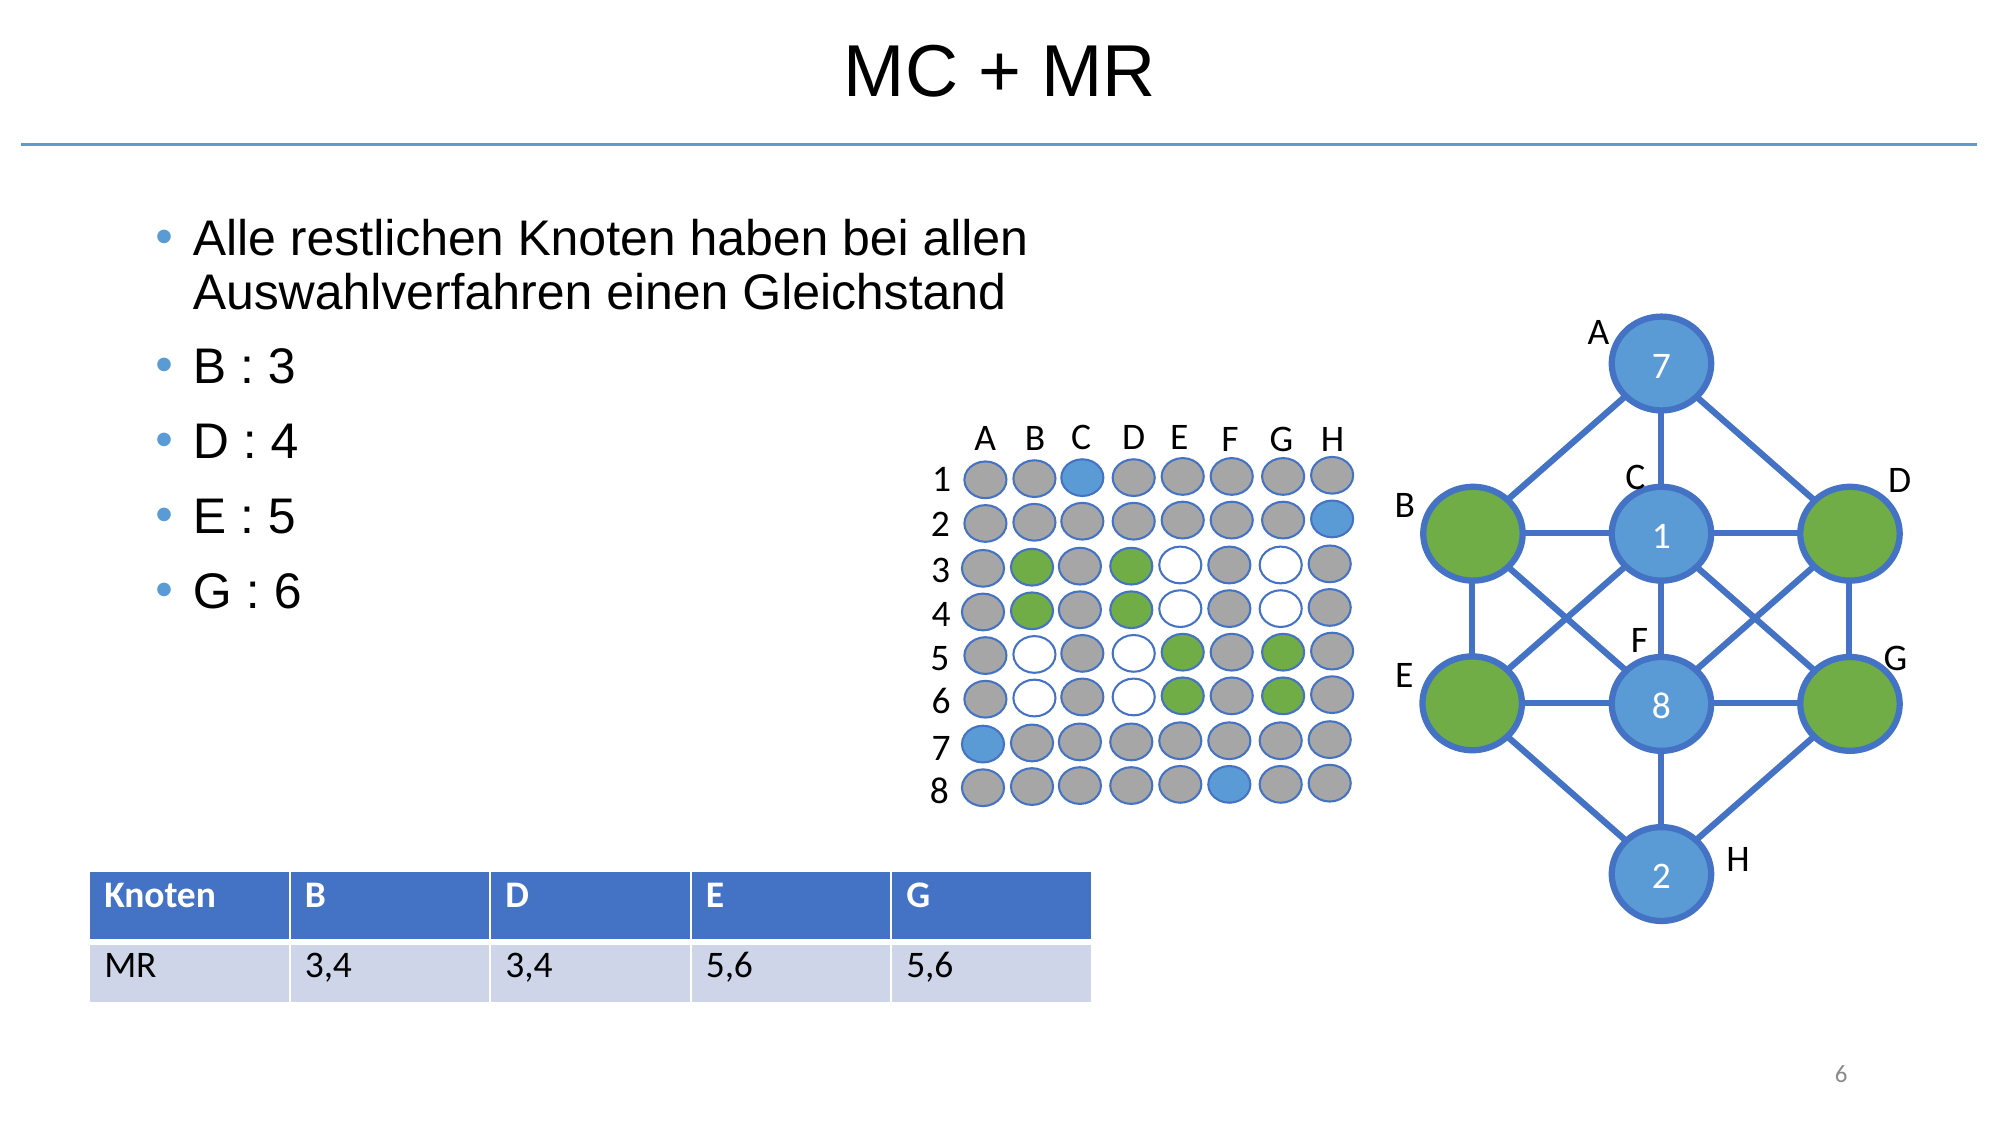

# MC + MR
Alle restlichen Knoten haben bei allen Auswahlverfahren einen Gleichstand
B : 3
D : 4
E : 5
G : 6

A

7

1

8

2
C
D
B
F
G
E
H
C
D
E
A
B
F
G
H
1

2
3
4
5
6
7
8
| Knoten | B | D | E | G |
| --- | --- | --- | --- | --- |
| MR | 3,4 | 3,4 | 5,6 | 5,6 |
6